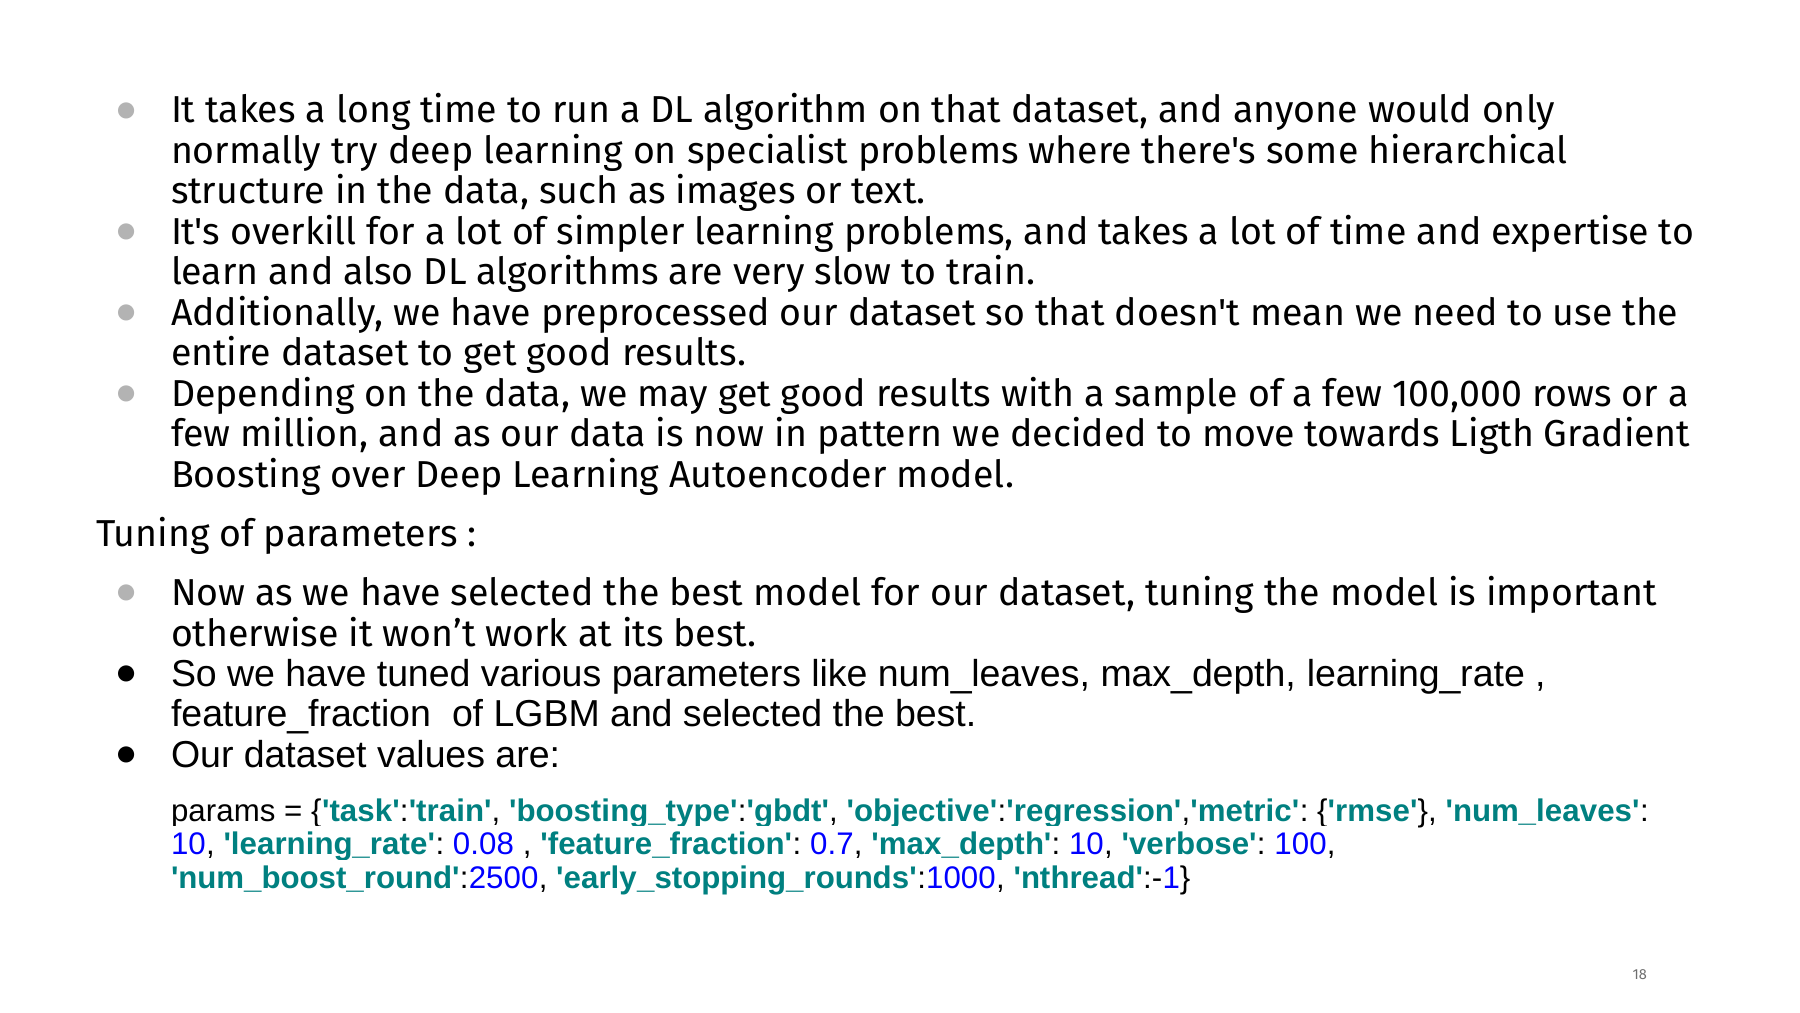

It takes a long time to run a DL algorithm on that dataset, and anyone would only normally try deep learning on specialist problems where there's some hierarchical structure in the data, such as images or text.
It's overkill for a lot of simpler learning problems, and takes a lot of time and expertise to learn and also DL algorithms are very slow to train.
Additionally, we have preprocessed our dataset so that doesn't mean we need to use the entire dataset to get good results.
Depending on the data, we may get good results with a sample of a few 100,000 rows or a few million, and as our data is now in pattern we decided to move towards Ligth Gradient Boosting over Deep Learning Autoencoder model.
Tuning of parameters :
Now as we have selected the best model for our dataset, tuning the model is important otherwise it won’t work at its best.
So we have tuned various parameters like num_leaves, max_depth, learning_rate , feature_fraction  of LGBM and selected the best.
Our dataset values are:
params = {'task':'train', 'boosting_type':'gbdt', 'objective':'regression','metric': {'rmse'}, 'num_leaves': 10, 'learning_rate': 0.08 , 'feature_fraction': 0.7, 'max_depth': 10, 'verbose': 100, 'num_boost_round':2500, 'early_stopping_rounds':1000, 'nthread':-1}